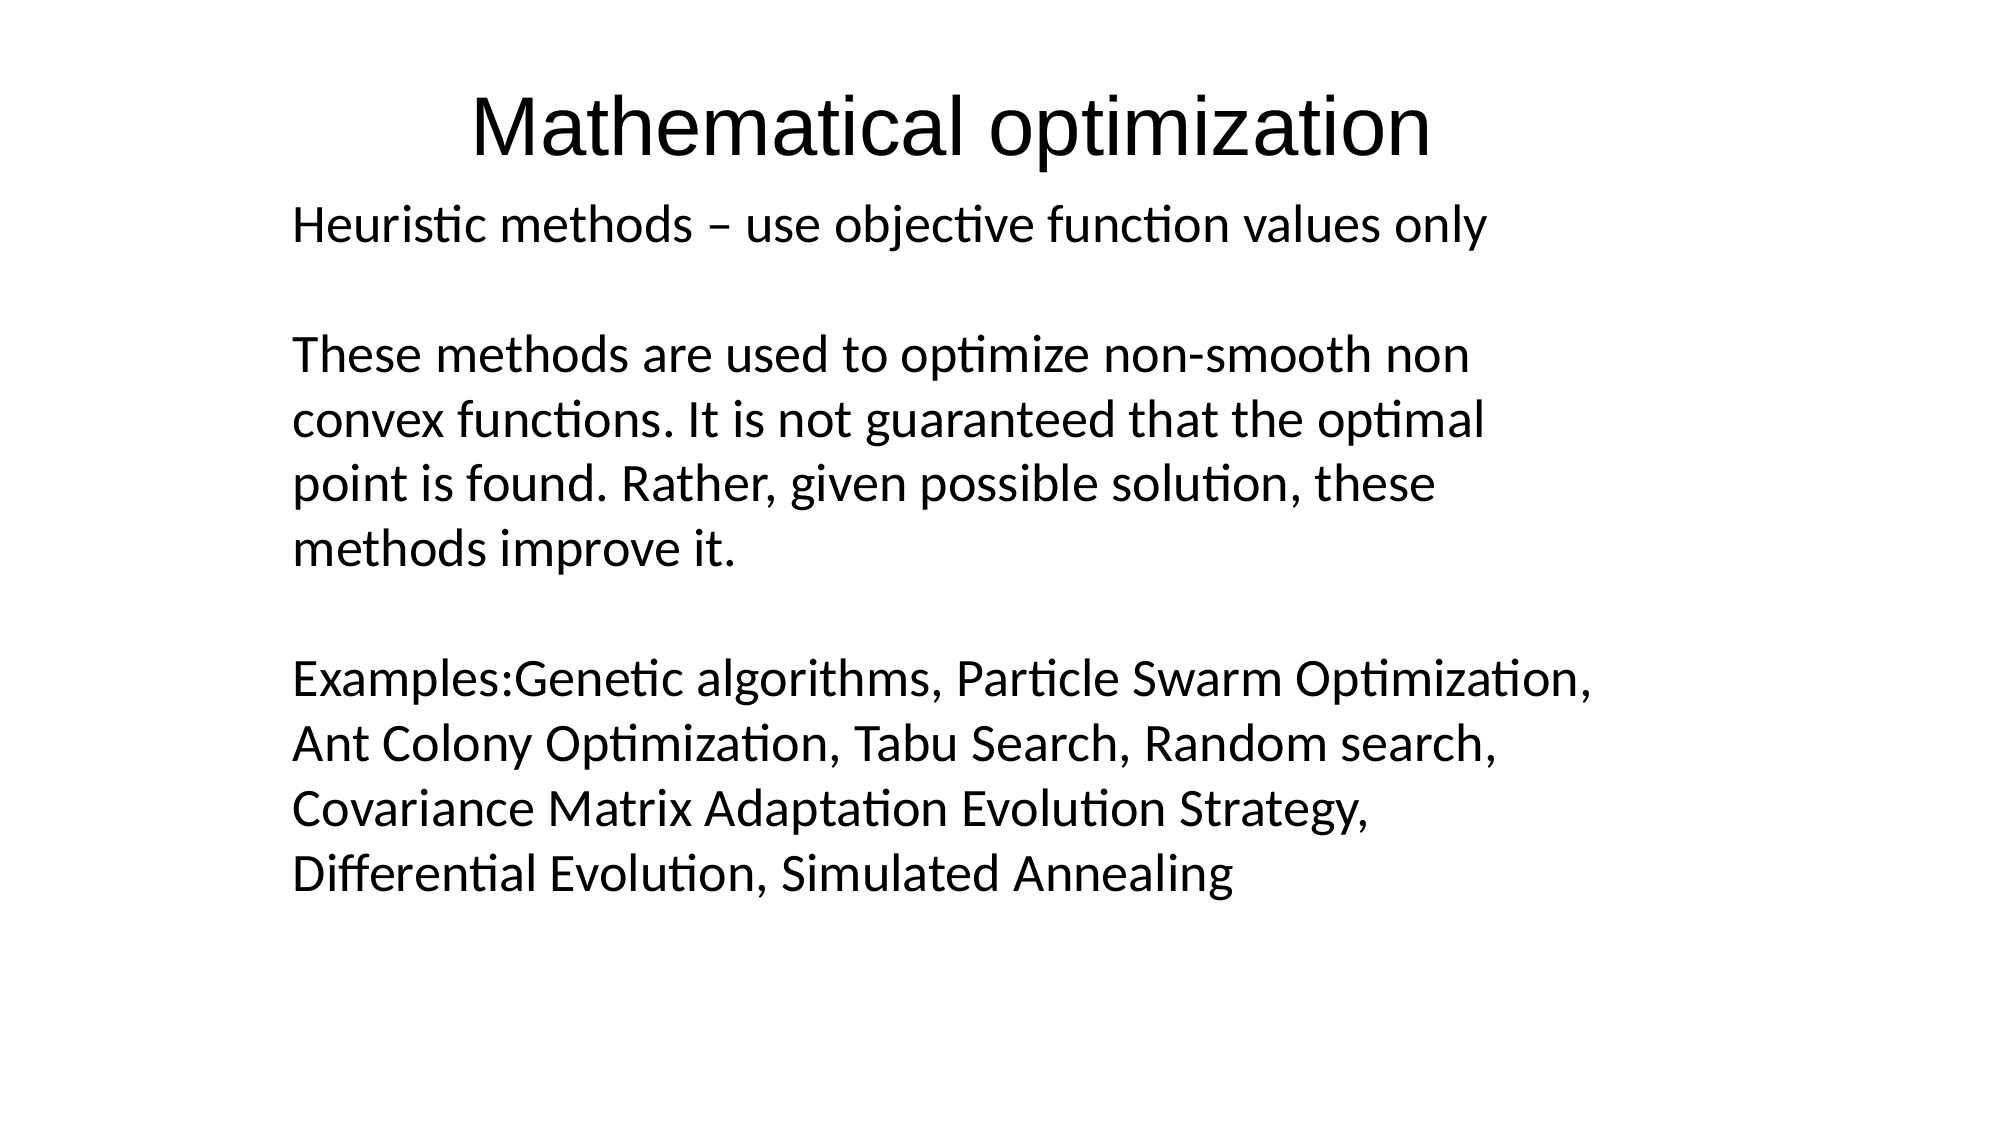

Mathematical optimization
Heuristic methods – use objective function values only

These methods are used to optimize non-smooth non convex functions. It is not guaranteed that the optimal point is found. Rather, given possible solution, these methods improve it.

Examples:Genetic algorithms, Particle Swarm Optimization, Ant Colony Optimization, Tabu Search, Random search, Covariance Matrix Adaptation Evolution Strategy,
Differential Evolution, Simulated Annealing